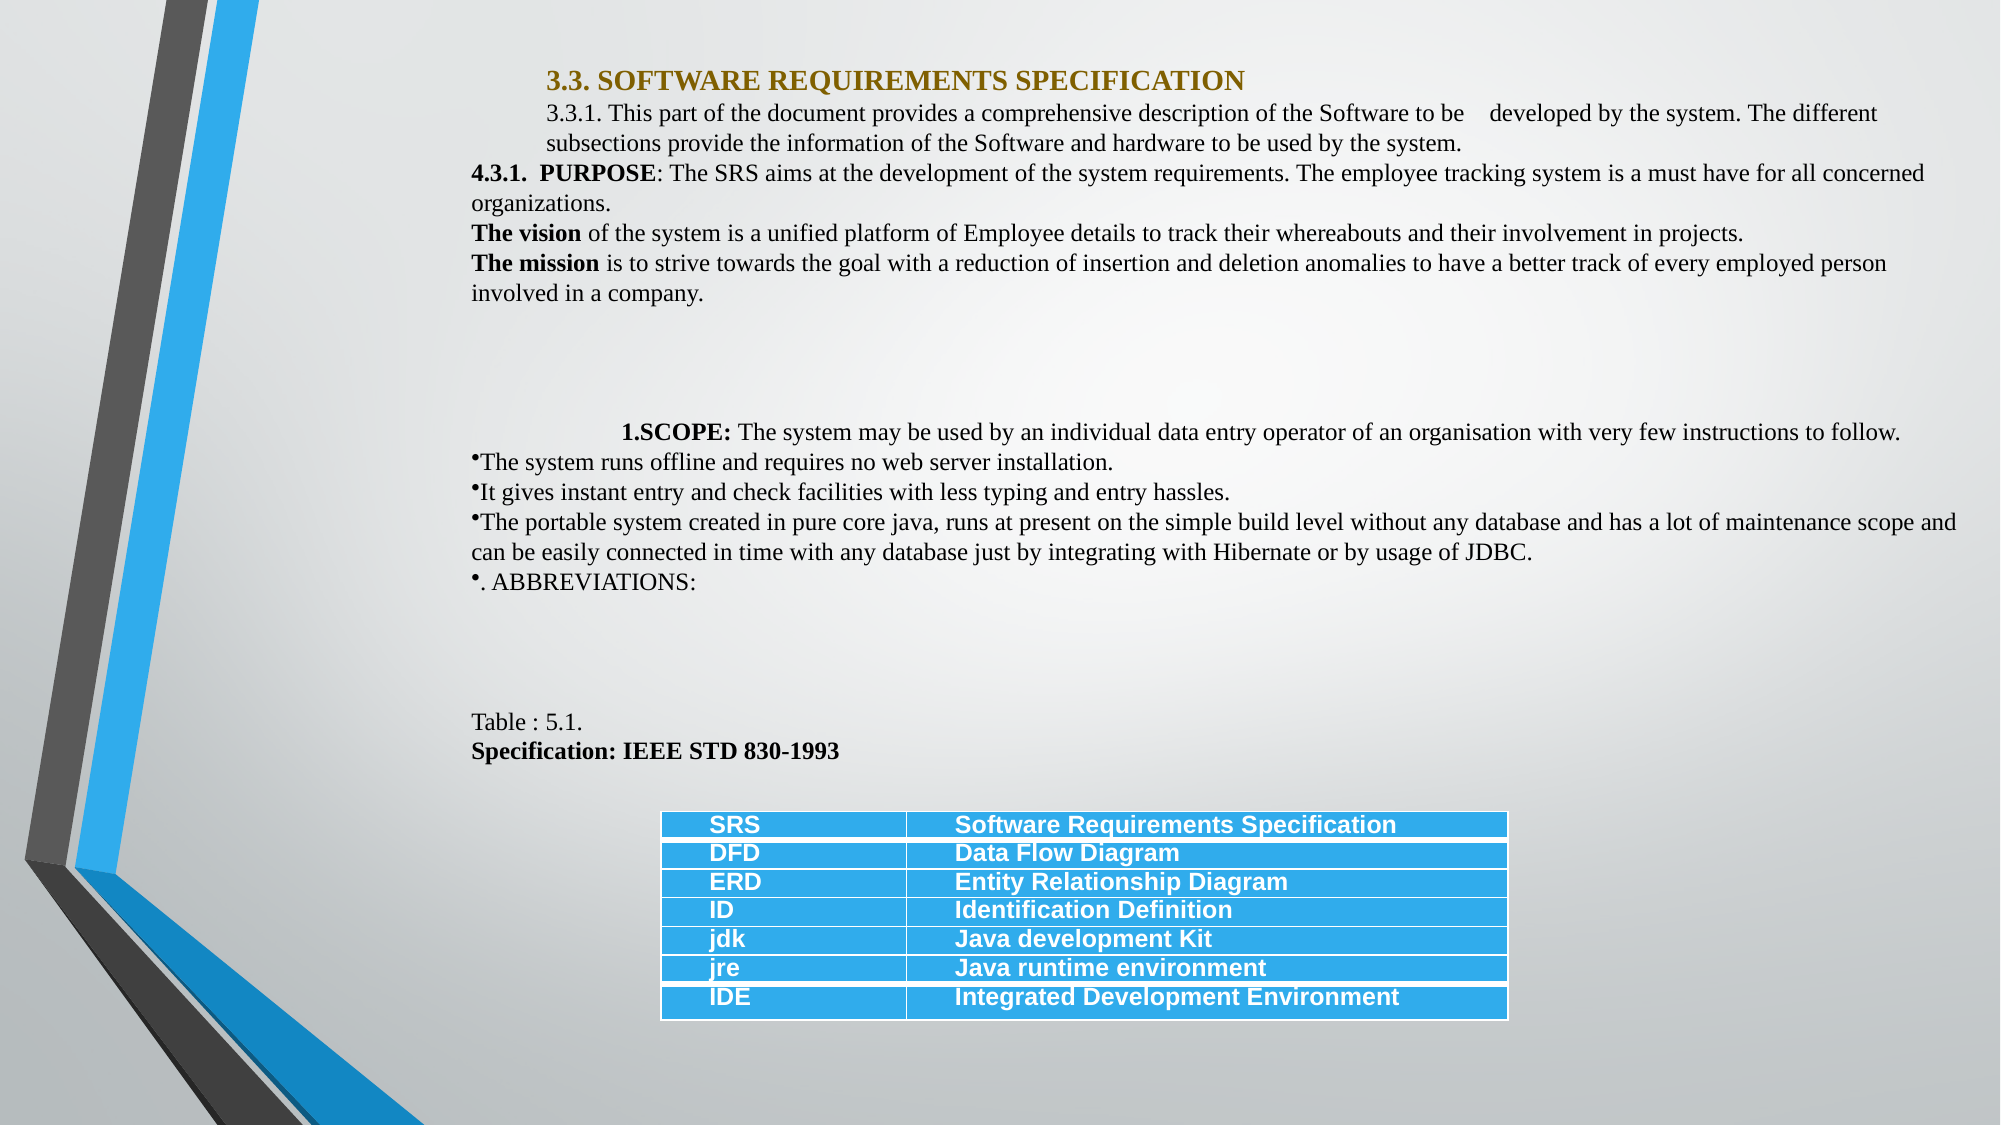

3.3. SOFTWARE REQUIREMENTS SPECIFICATION
3.3.1. This part of the document provides a comprehensive description of the Software to be    developed by the system. The different subsections provide the information of the Software and hardware to be used by the system.
4.3.1.  PURPOSE: The SRS aims at the development of the system requirements. The employee tracking system is a must have for all concerned organizations.
The vision of the system is a unified platform of Employee details to track their whereabouts and their involvement in projects.
The mission is to strive towards the goal with a reduction of insertion and deletion anomalies to have a better track of every employed person involved in a company.

SCOPE: The system may be used by an individual data entry operator of an organisation with very few instructions to follow.
The system runs offline and requires no web server installation.
It gives instant entry and check facilities with less typing and entry hassles.
The portable system created in pure core java, runs at present on the simple build level without any database and has a lot of maintenance scope and can be easily connected in time with any database just by integrating with Hibernate or by usage of JDBC.
. ABBREVIATIONS:

Table : 5.1.
Specification: IEEE STD 830-1993

| SRS | Software Requirements Specification |
| --- | --- |
| DFD | Data Flow Diagram |
| ERD | Entity Relationship Diagram |
| ID | Identification Definition |
| jdk | Java development Kit |
| jre | Java runtime environment |
| IDE | Integrated Development Environment |